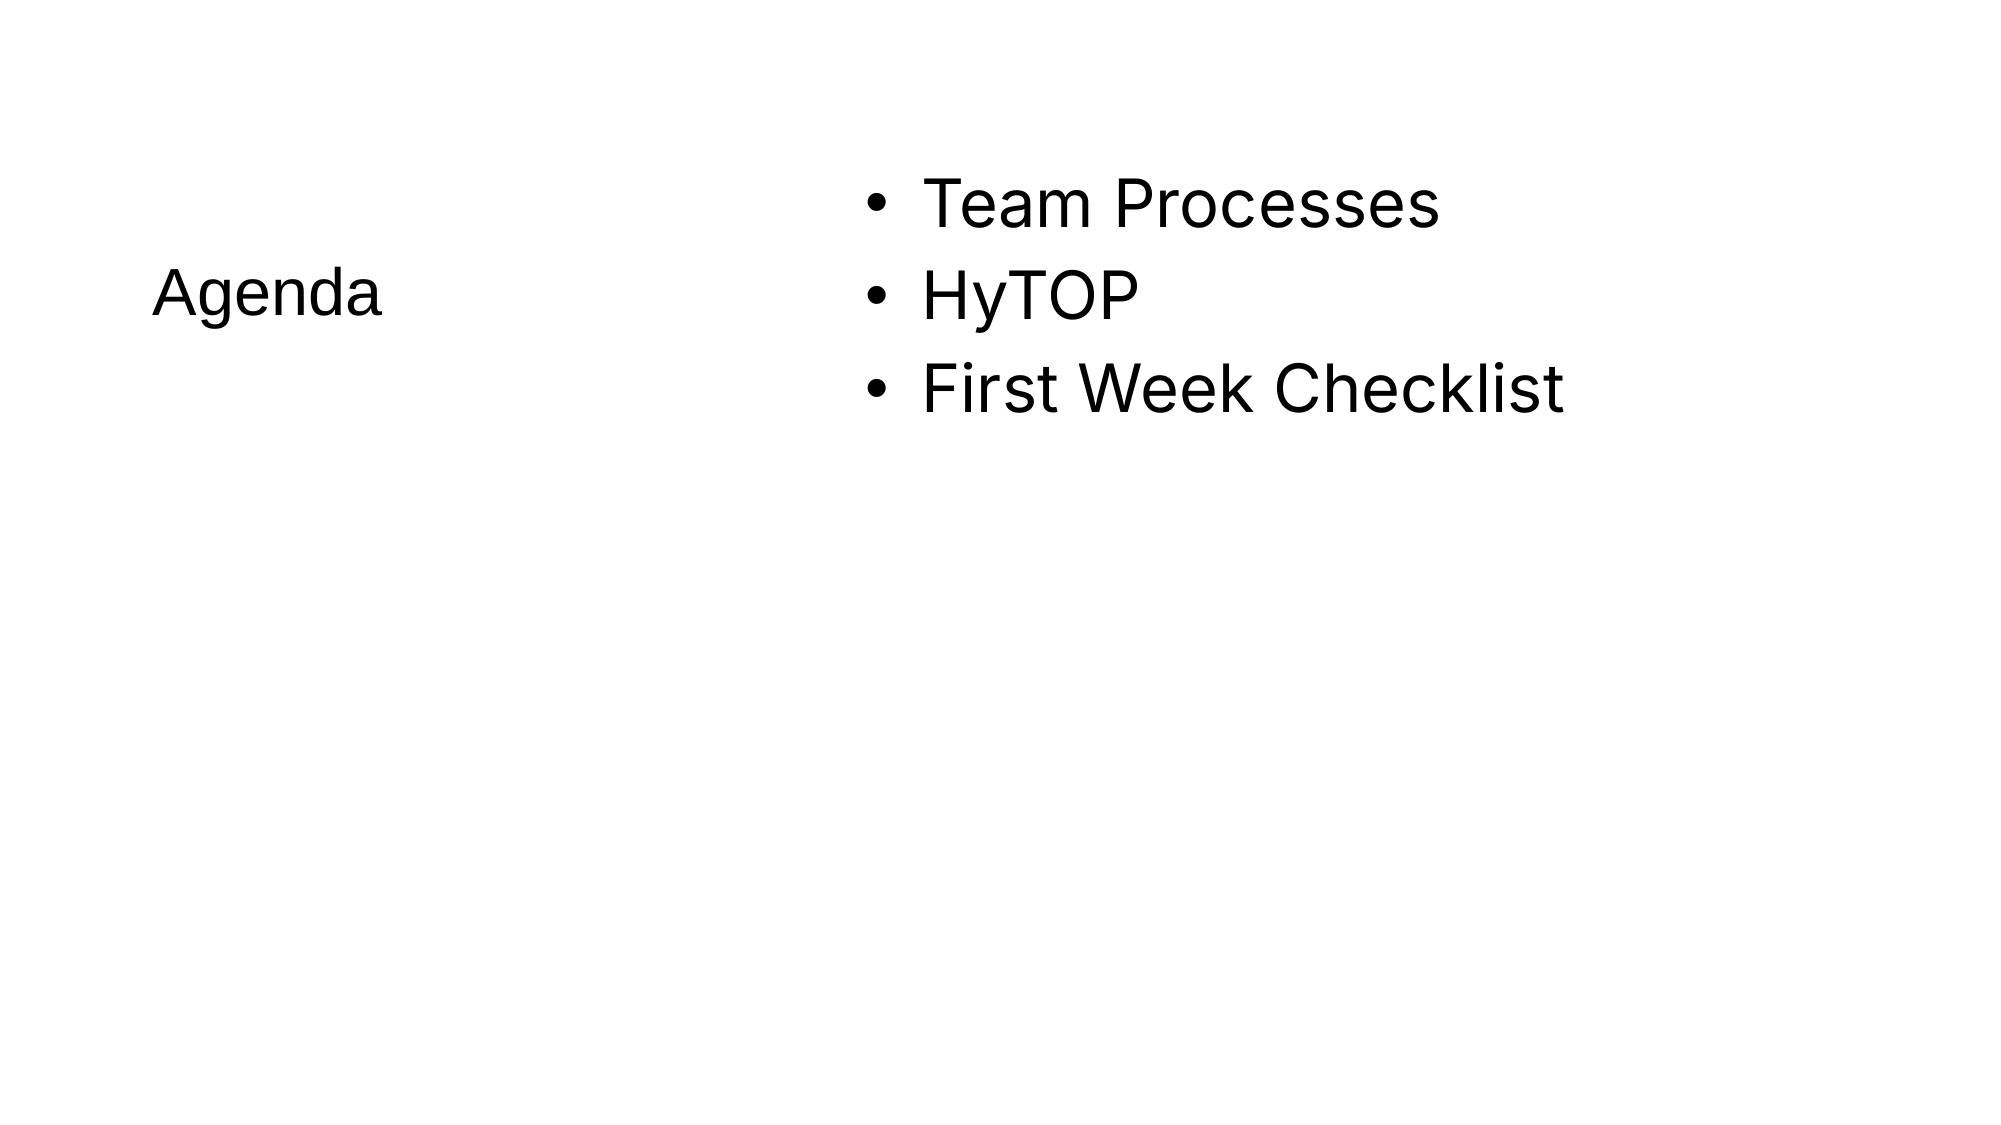

# Agenda
Team Processes
HyTOP
First Week Checklist